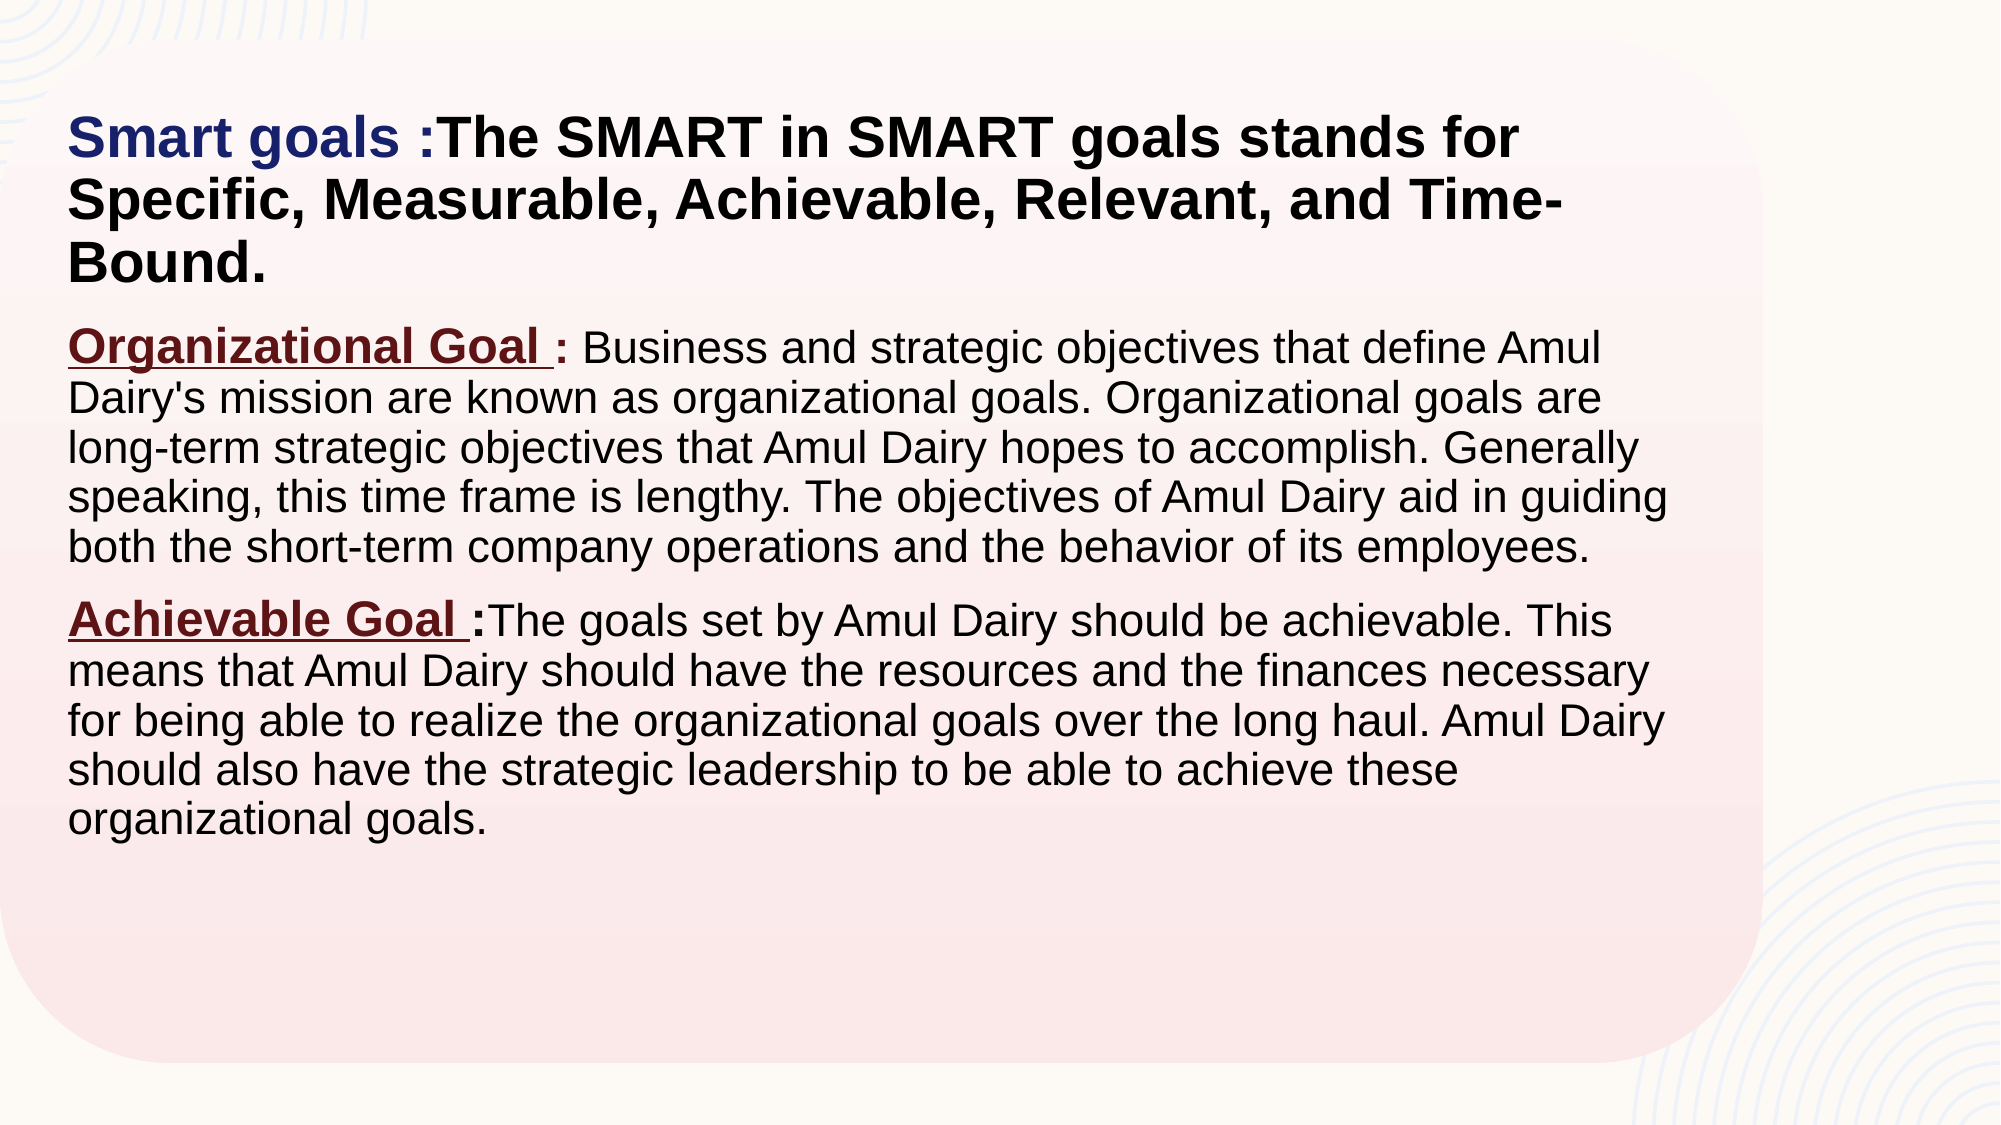

Smart goals :The SMART in SMART goals stands for Specific, Measurable, Achievable, Relevant, and Time-Bound.
Organizational Goal : Business and strategic objectives that define Amul Dairy's mission are known as organizational goals. Organizational goals are long-term strategic objectives that Amul Dairy hopes to accomplish. Generally speaking, this time frame is lengthy. The objectives of Amul Dairy aid in guiding both the short-term company operations and the behavior of its employees.
Achievable Goal :The goals set by Amul Dairy should be achievable. This means that Amul Dairy should have the resources and the finances necessary for being able to realize the organizational goals over the long haul. Amul Dairy should also have the strategic leadership to be able to achieve these organizational goals.